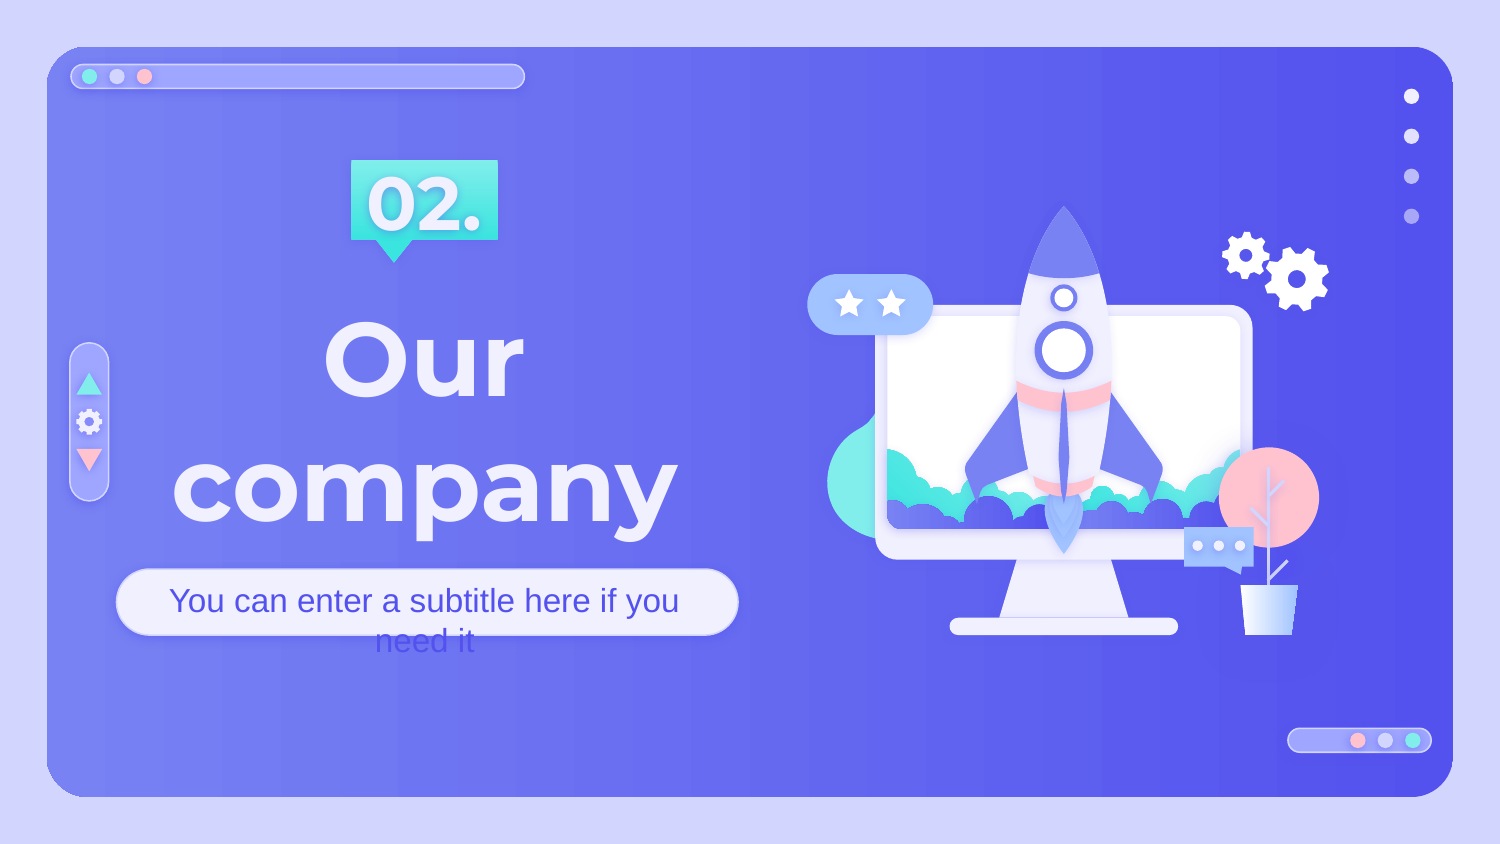

02.

# Our company

You can enter a subtitle here if you need it